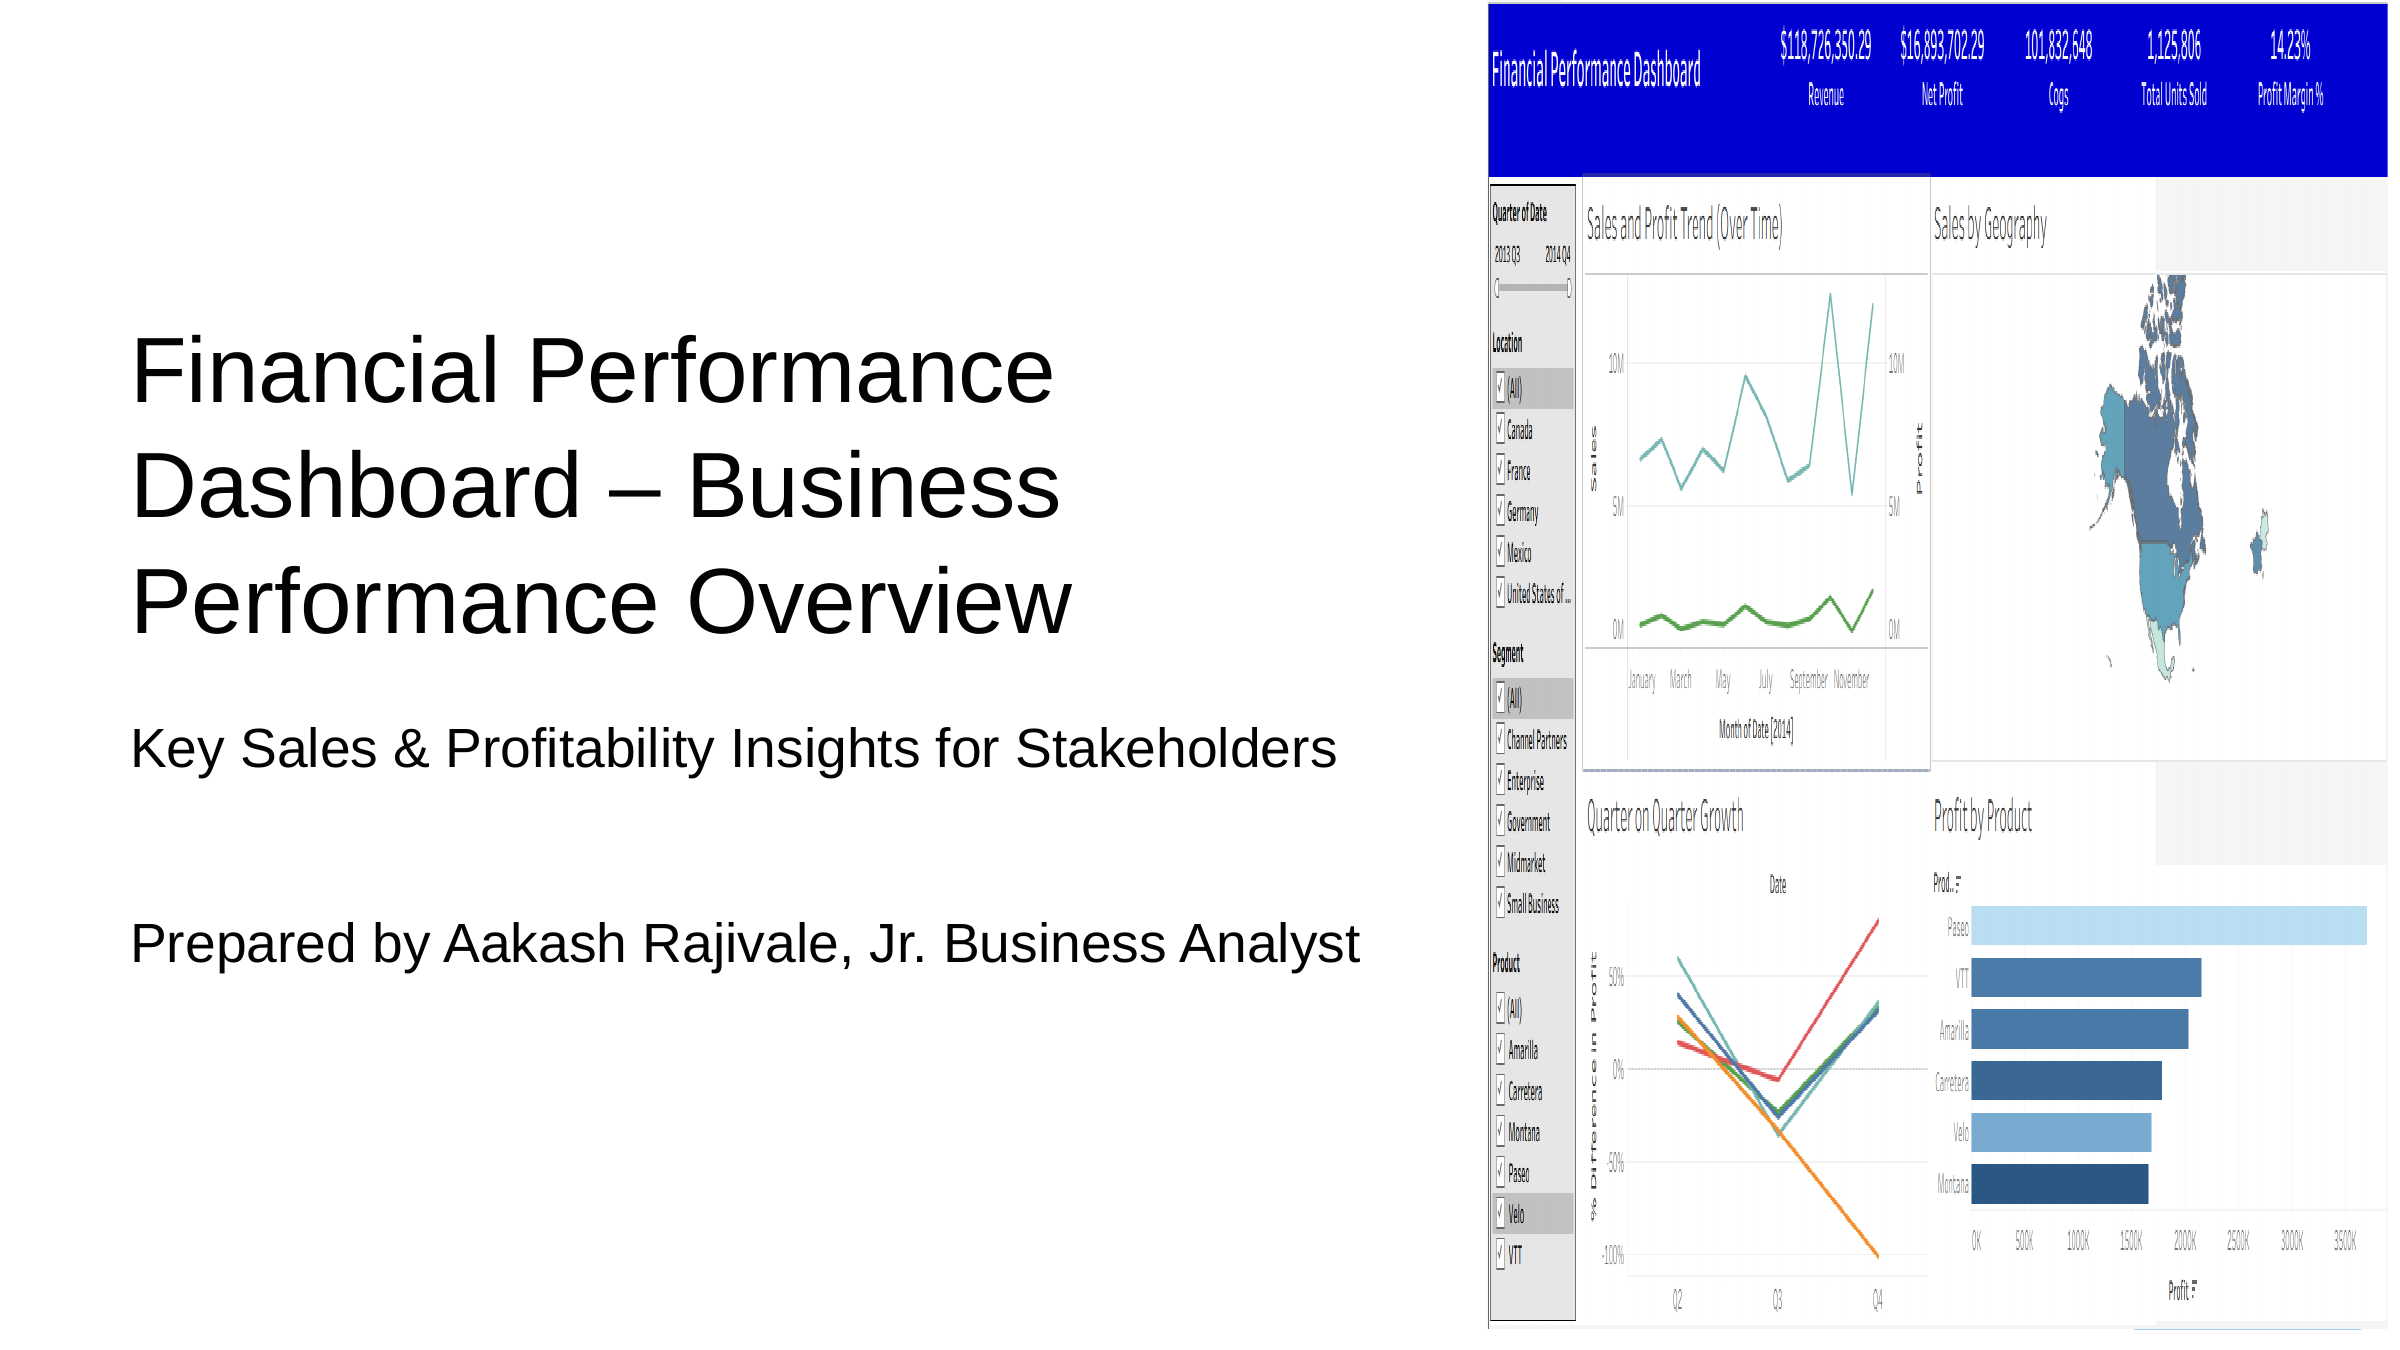

Financial Performance Dashboard – Business Performance Overview
Key Sales & Profitability Insights for Stakeholders
Prepared by Aakash Rajivale, Jr. Business Analyst